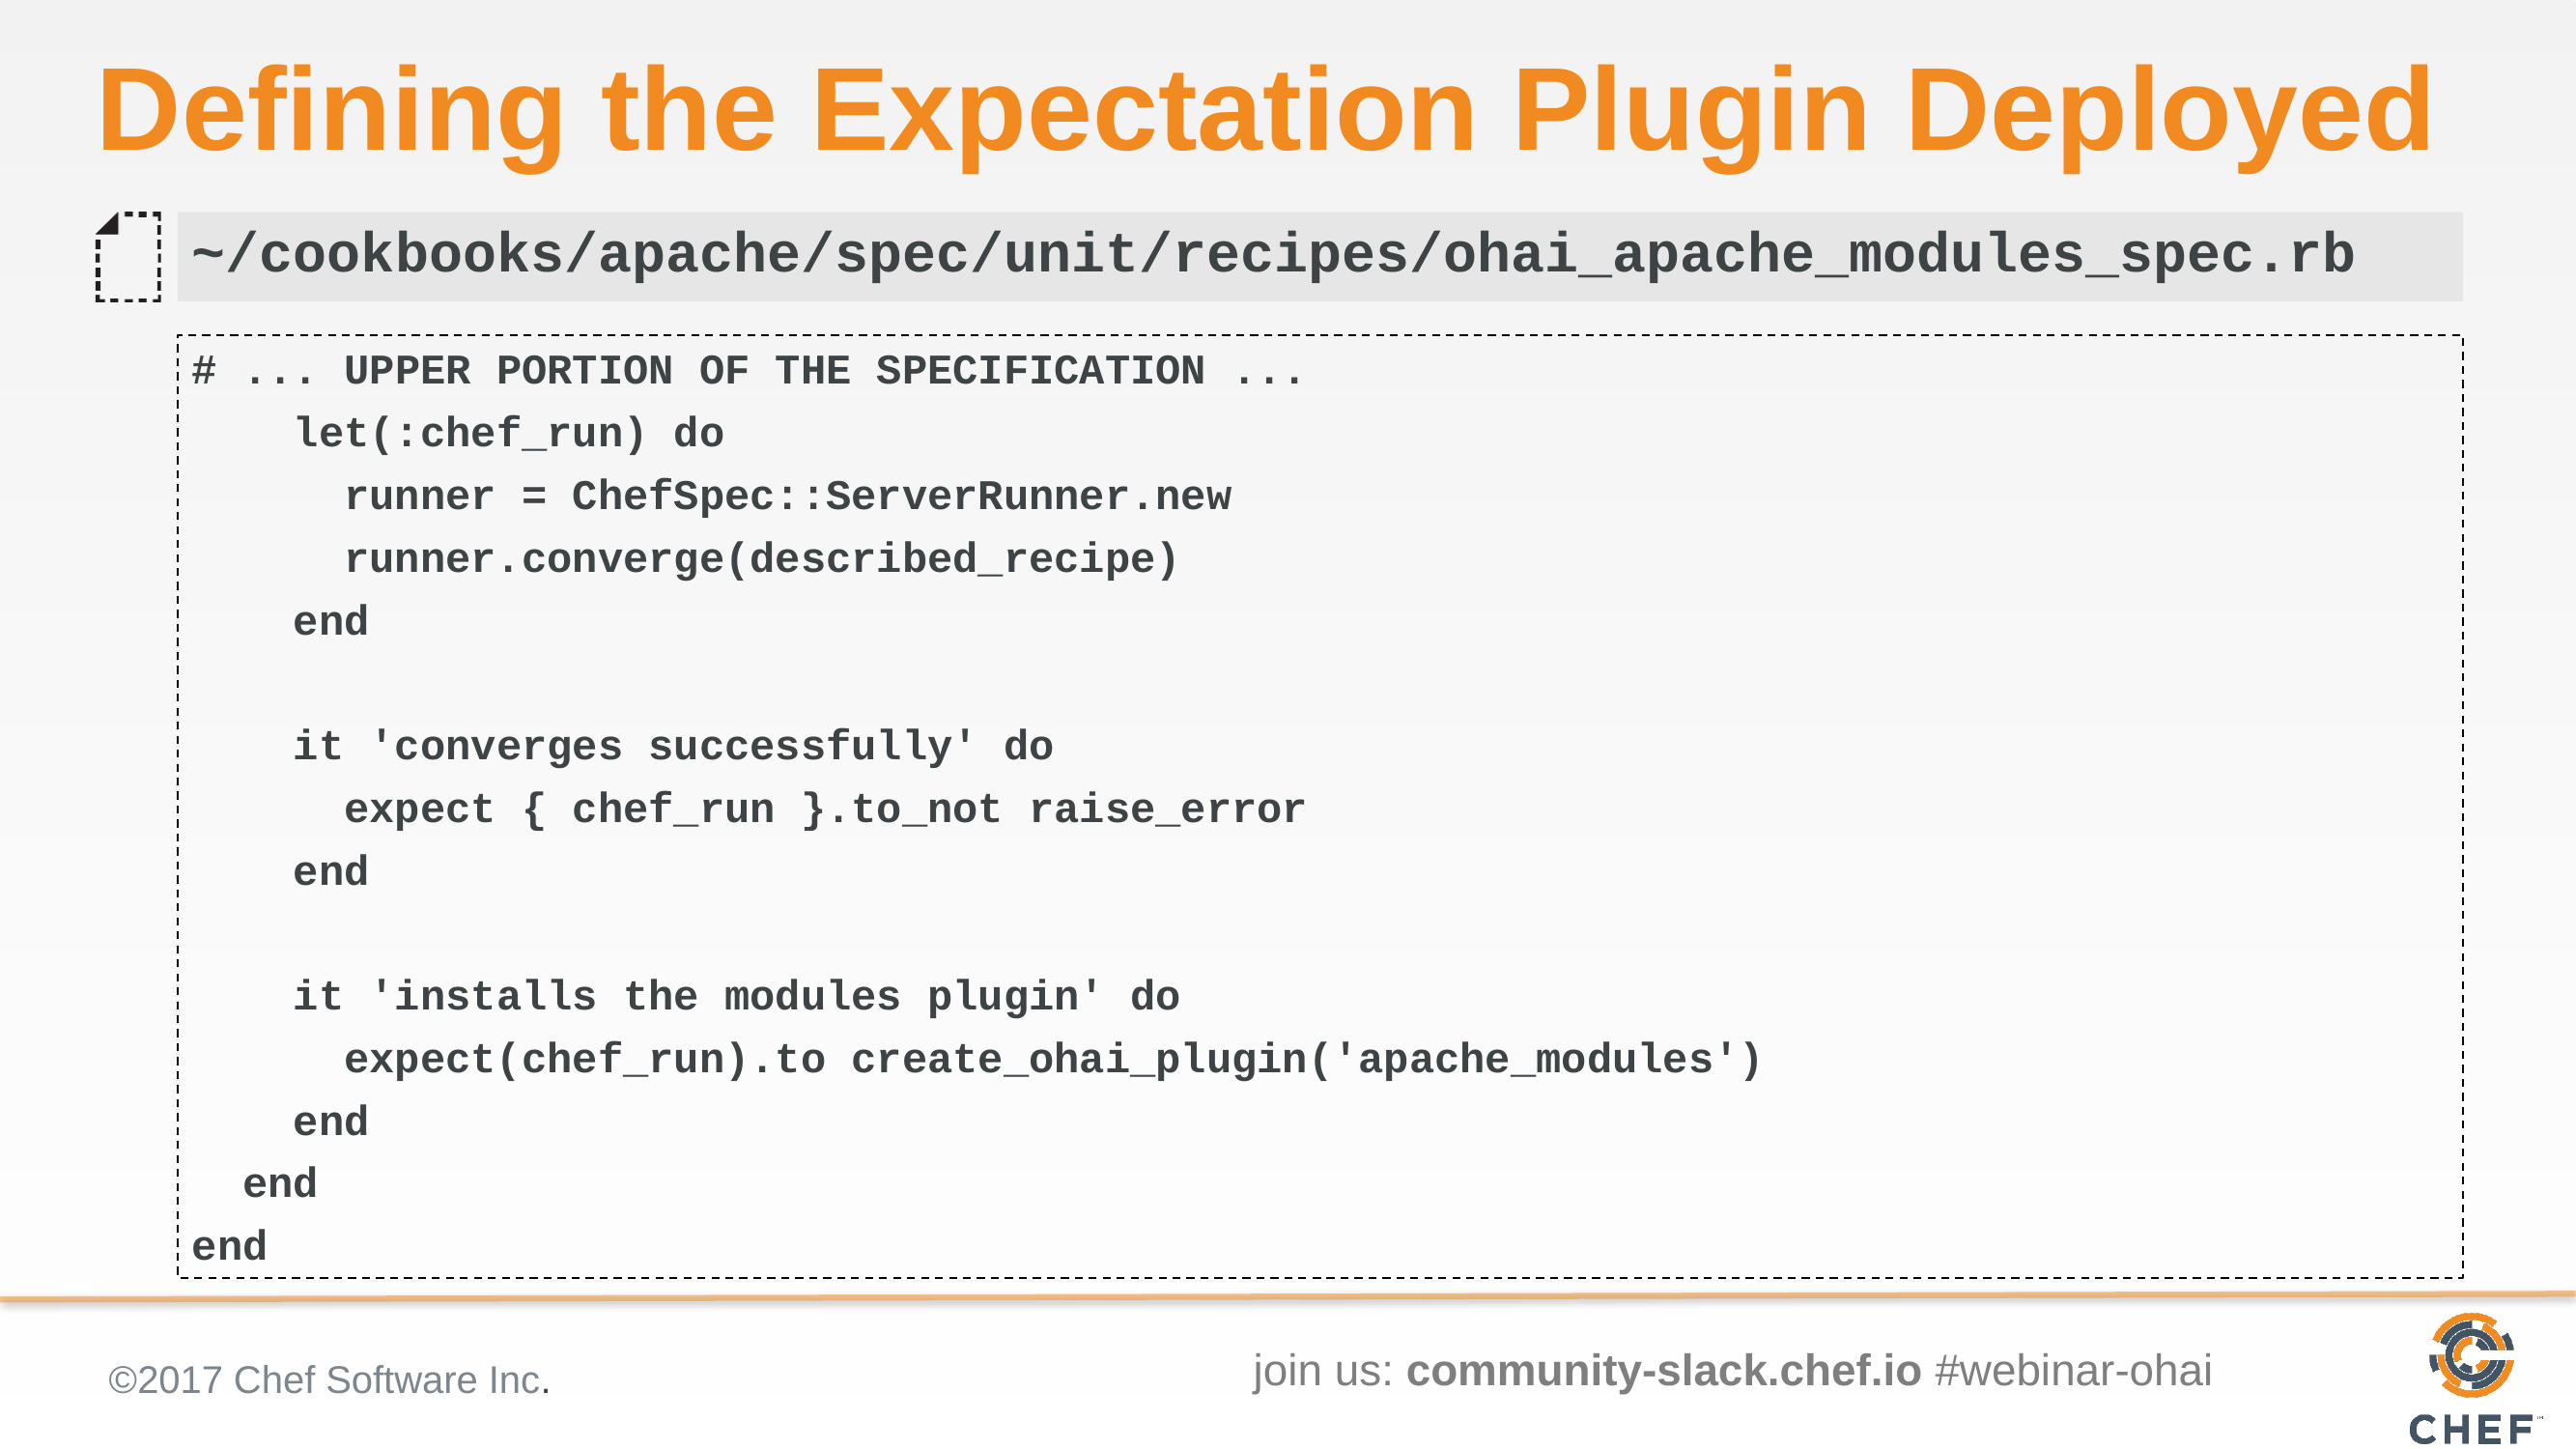

# Defining the Expectation Plugin Deployed
~/cookbooks/apache/spec/unit/recipes/ohai_apache_modules_spec.rb
# ... UPPER PORTION OF THE SPECIFICATION ...
    let(:chef_run) do
      runner = ChefSpec::ServerRunner.new
      runner.converge(described_recipe)
    end

    it 'converges successfully' do
      expect { chef_run }.to_not raise_error
    end

    it 'installs the modules plugin' do
      expect(chef_run).to create_ohai_plugin('apache_modules')
    end
  end
end